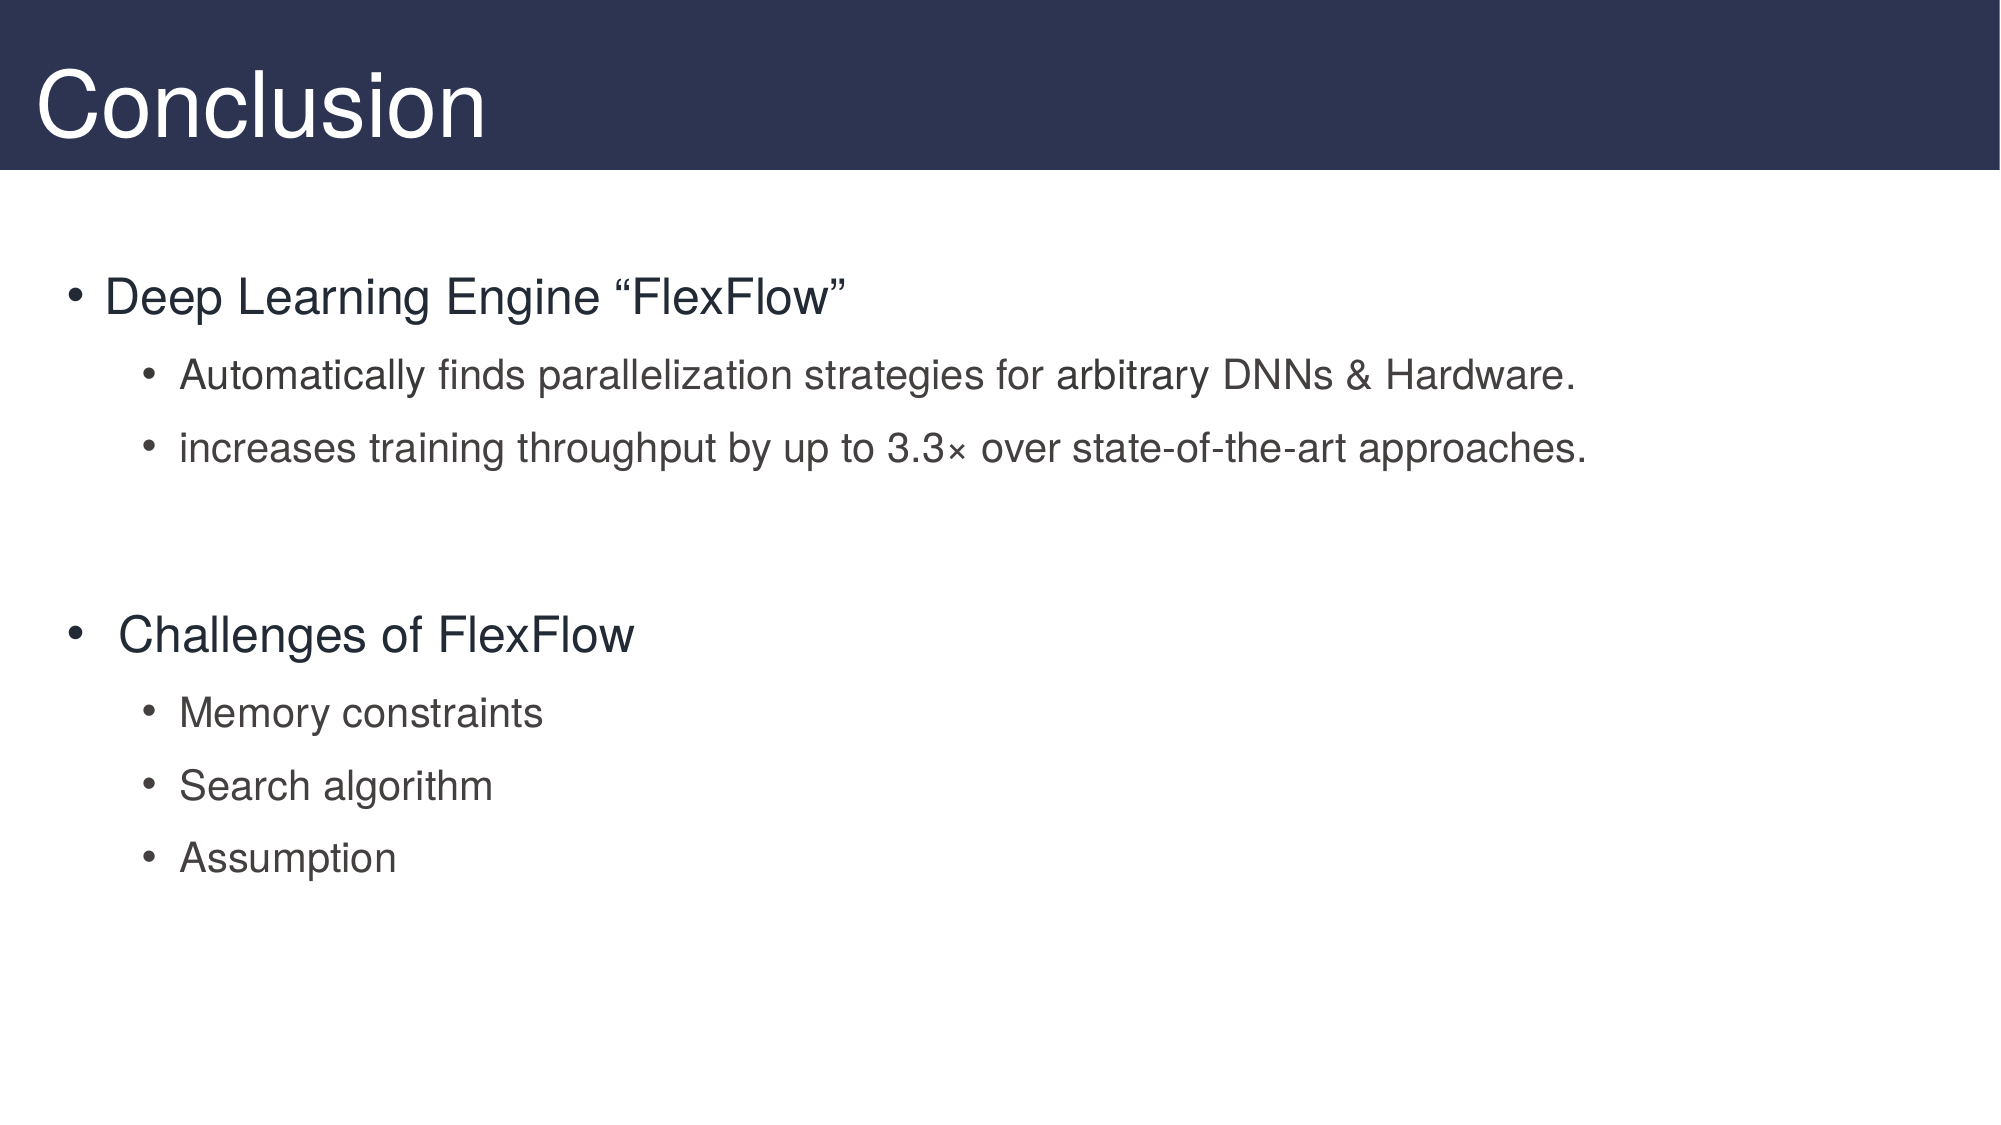

# Conclusion
37
Deep Learning Engine “FlexFlow”
Automatically finds parallelization strategies for arbitrary DNNs & Hardware.
increases training throughput by up to 3.3× over state-of-the-art approaches.

 Challenges of FlexFlow
Memory constraints
Search algorithm
Assumption